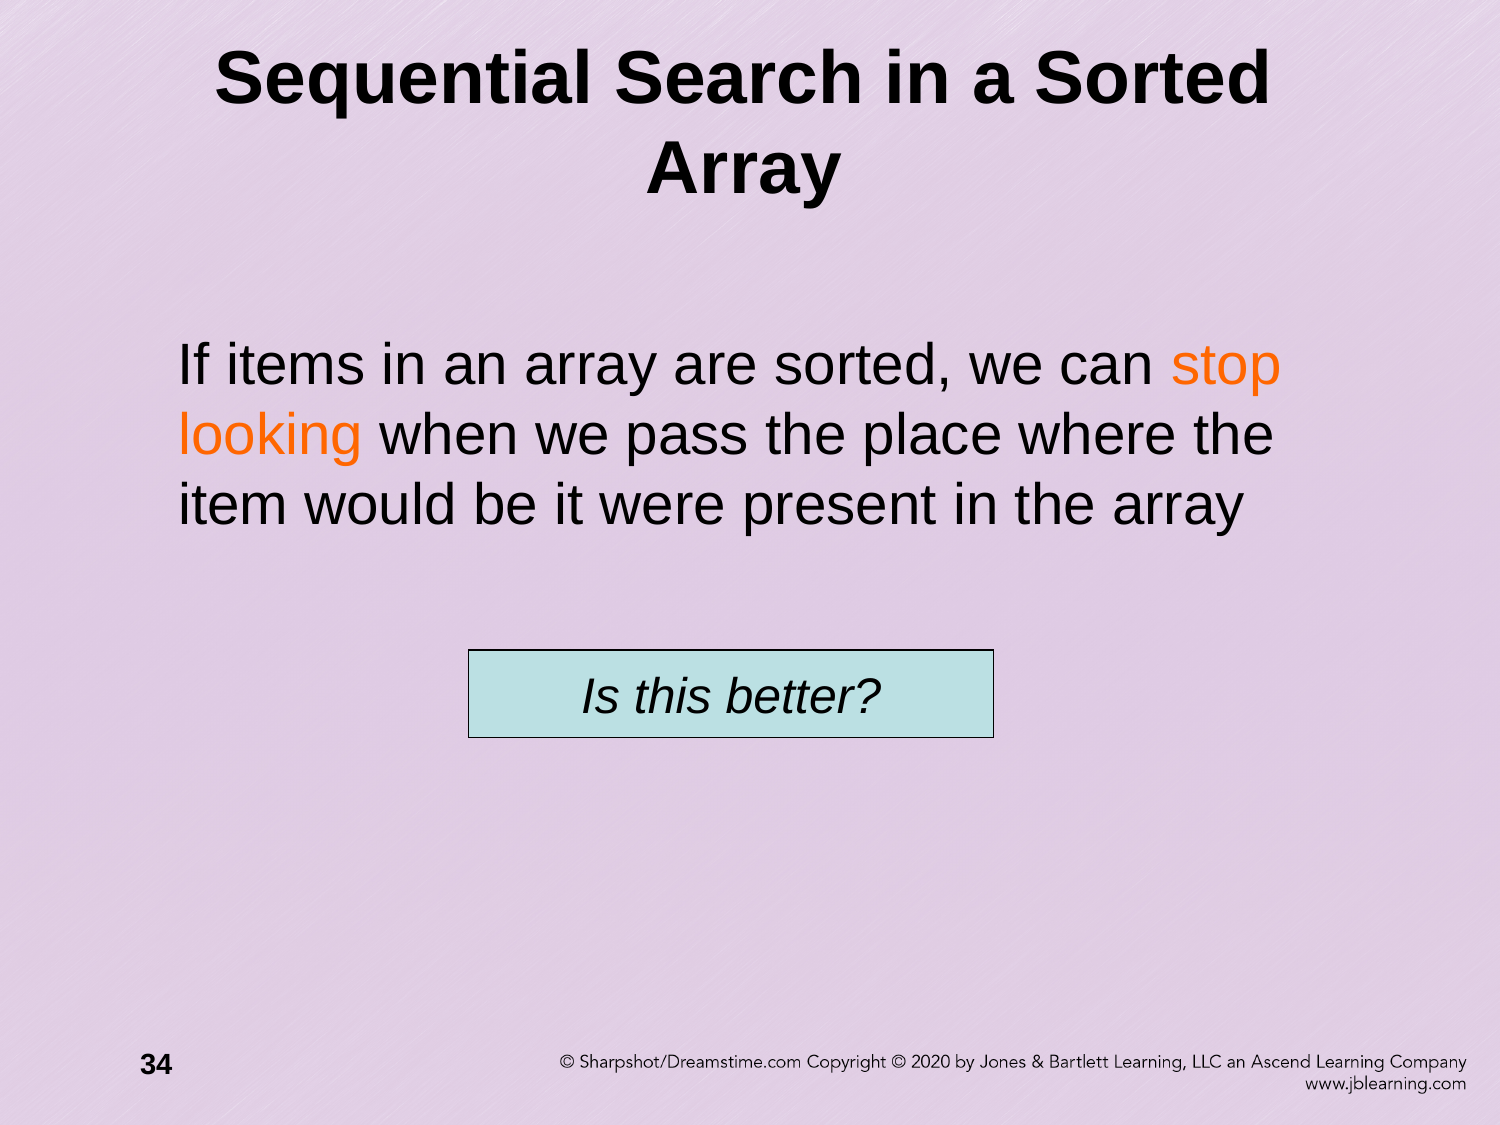

# Sequential Search in a Sorted Array
If items in an array are sorted, we can stop looking when we pass the place where the item would be it were present in the array

Is this better?
34